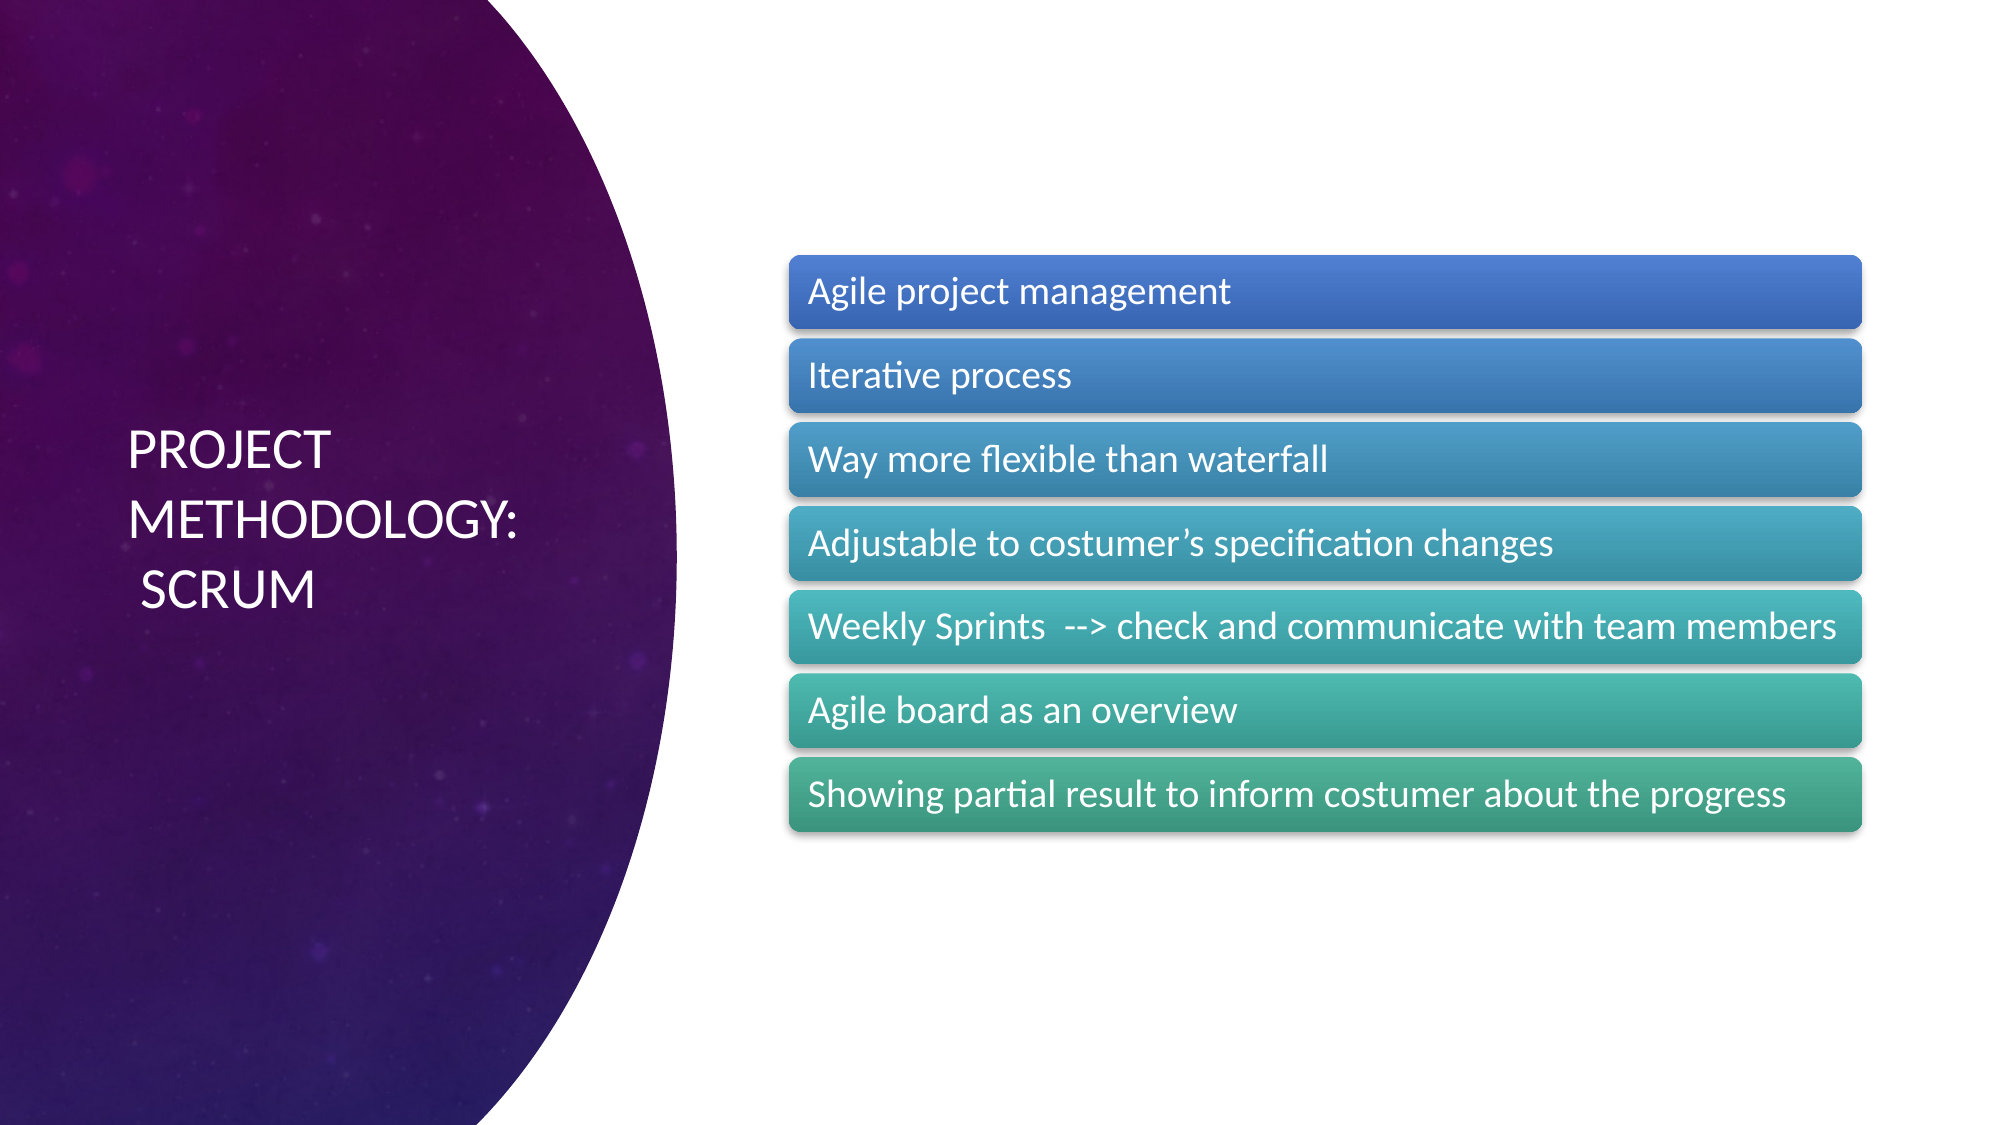

# Project Methodology: Scrum
Agile project management
Iterative process
Way more flexible than waterfall
Adjustable to costumer’s specification changes
Weekly Sprints  --> check and communicate with team members
Agile board as an overview
Showing partial result to inform costumer about the progress